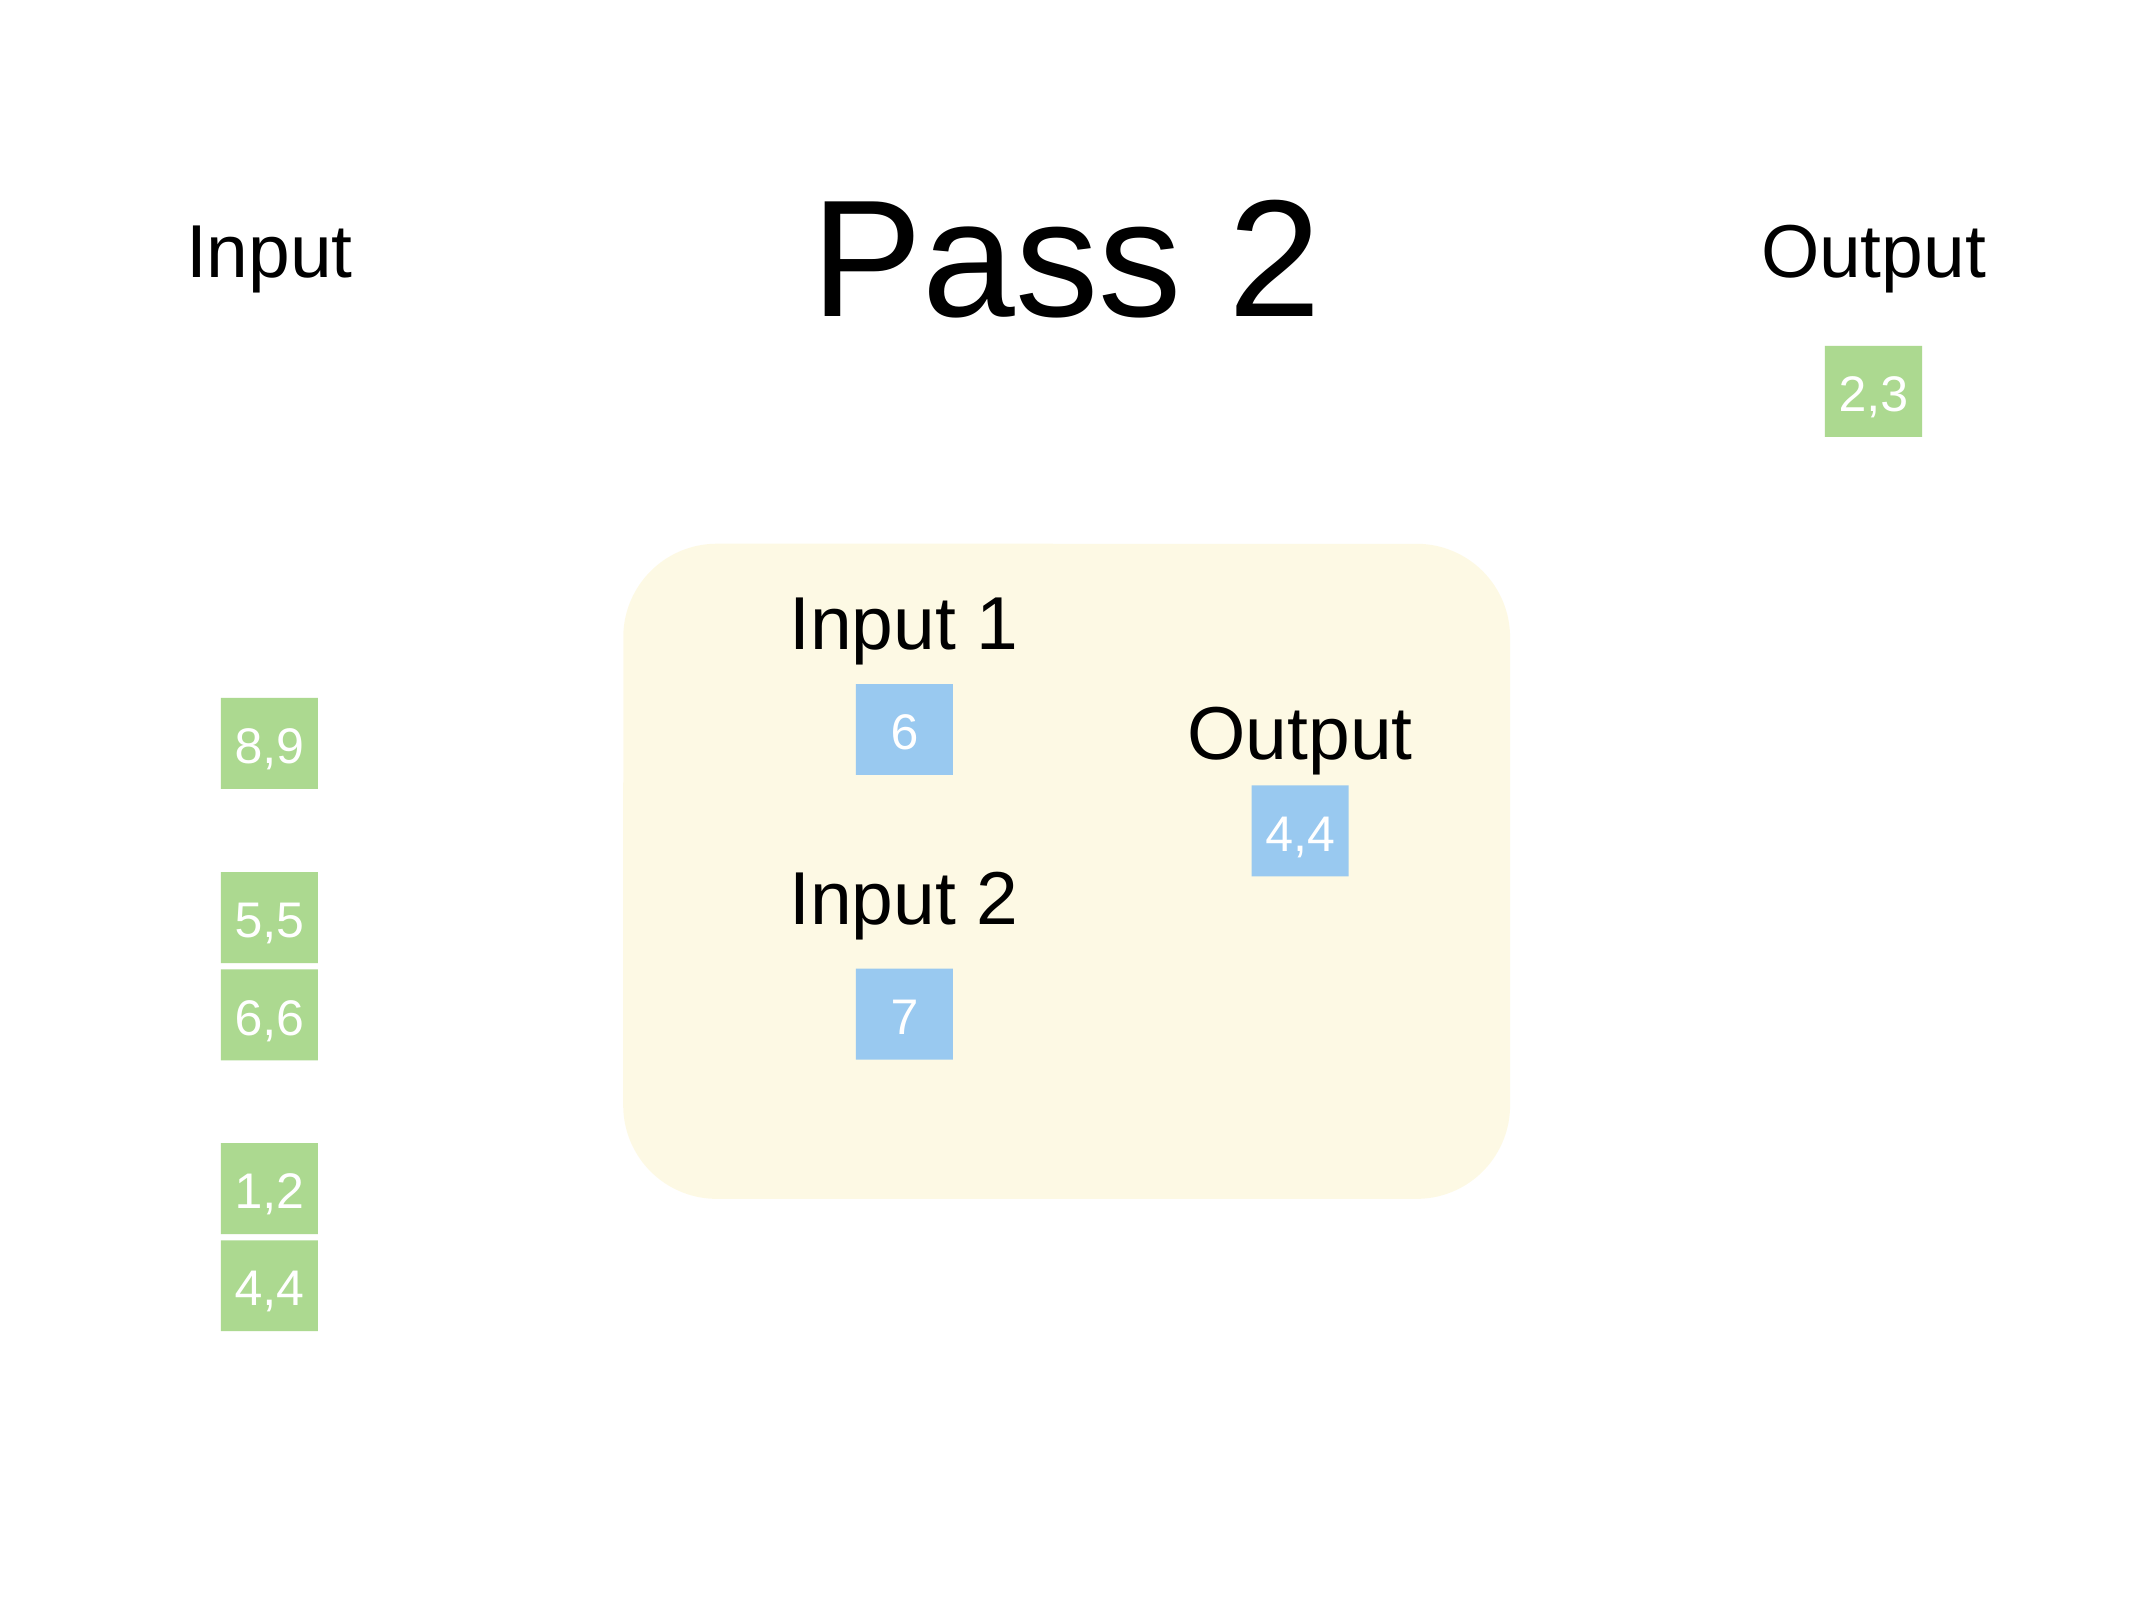

Pass 2
Input
Output
2,3

Input 1
Output
6
8,9
4,4
Input 2
5,5
7
6,6
1,2
4,4